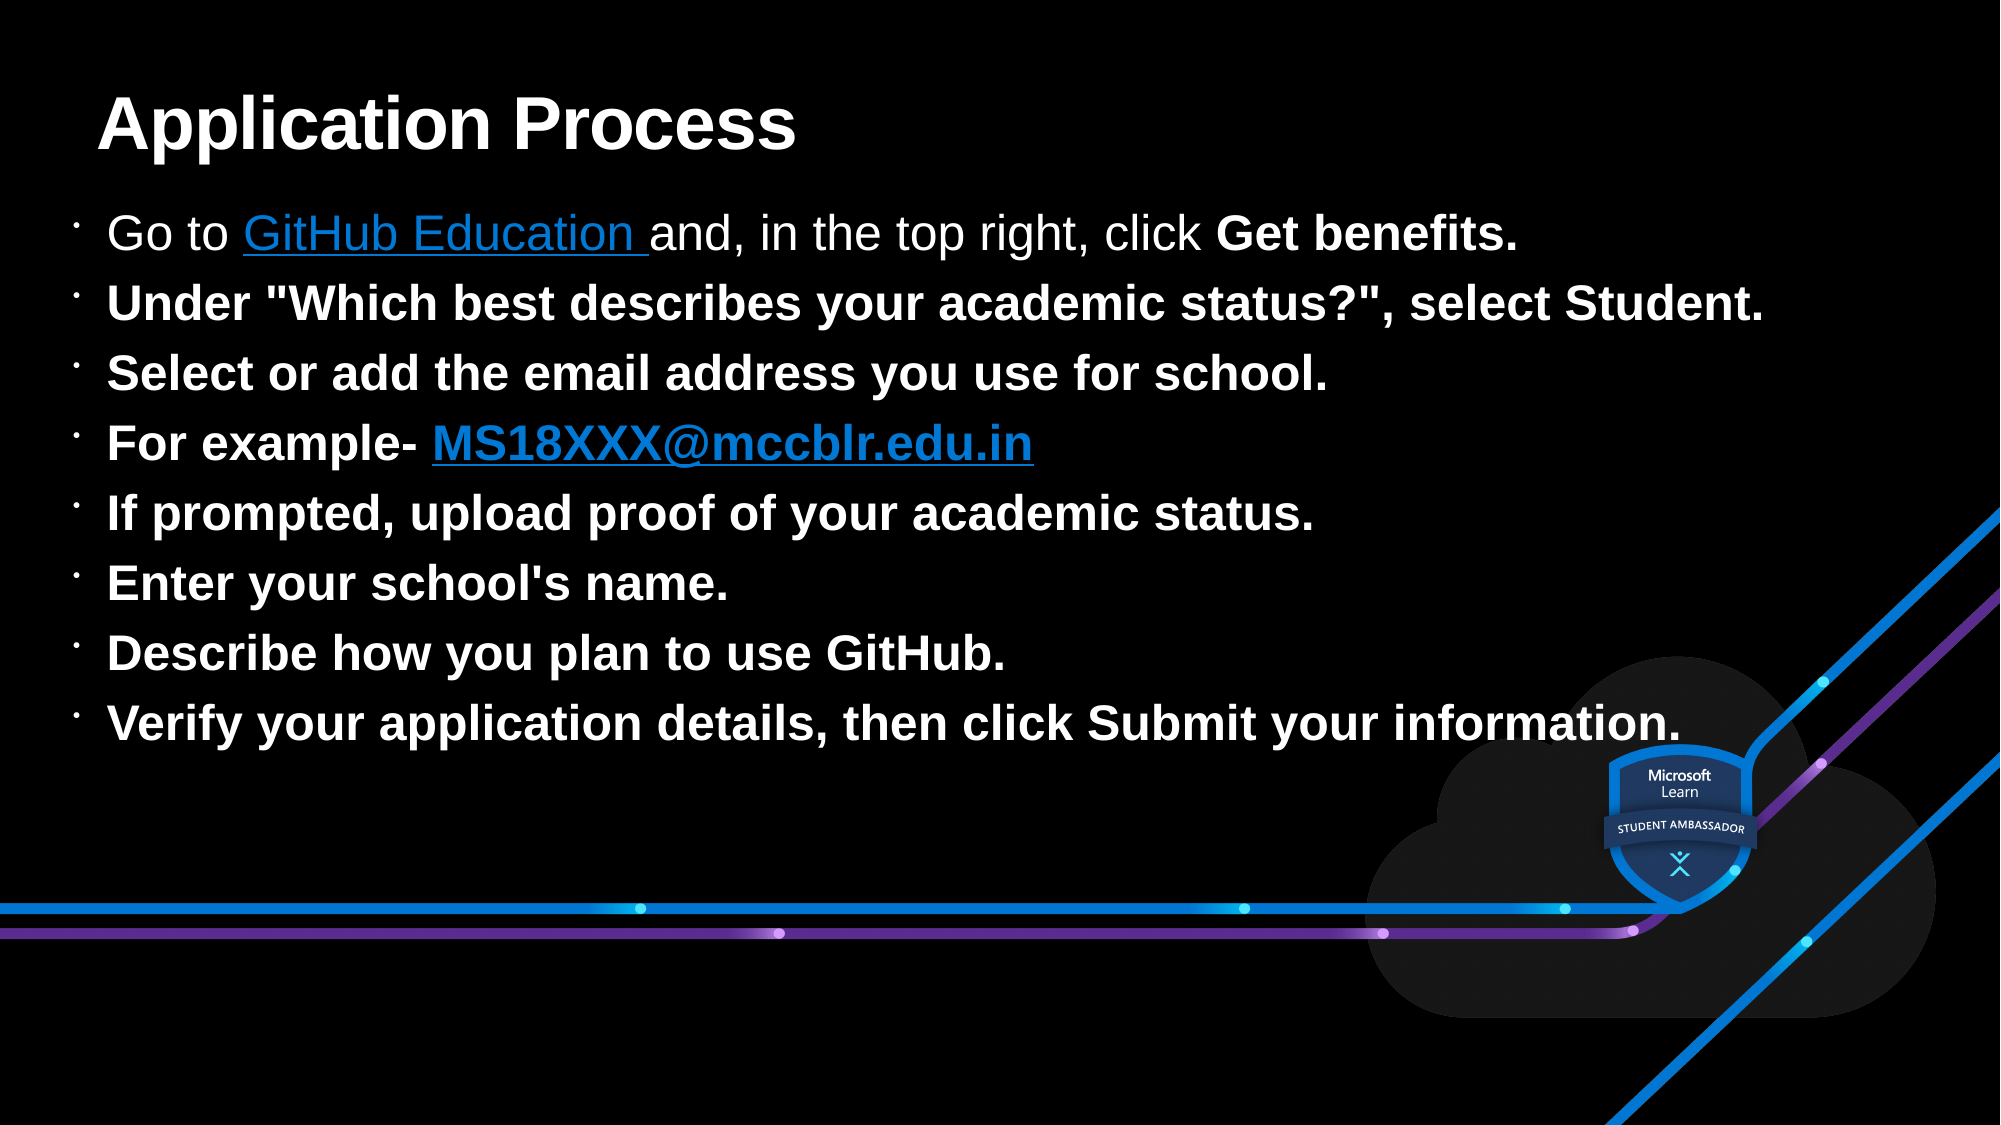

Application Process
Go to GitHub Education and, in the top right, click Get benefits.
Under "Which best describes your academic status?", select Student.
Select or add the email address you use for school.
For example- MS18XXX@mccblr.edu.in
If prompted, upload proof of your academic status.
Enter your school's name.
Describe how you plan to use GitHub.
Verify your application details, then click Submit your information.